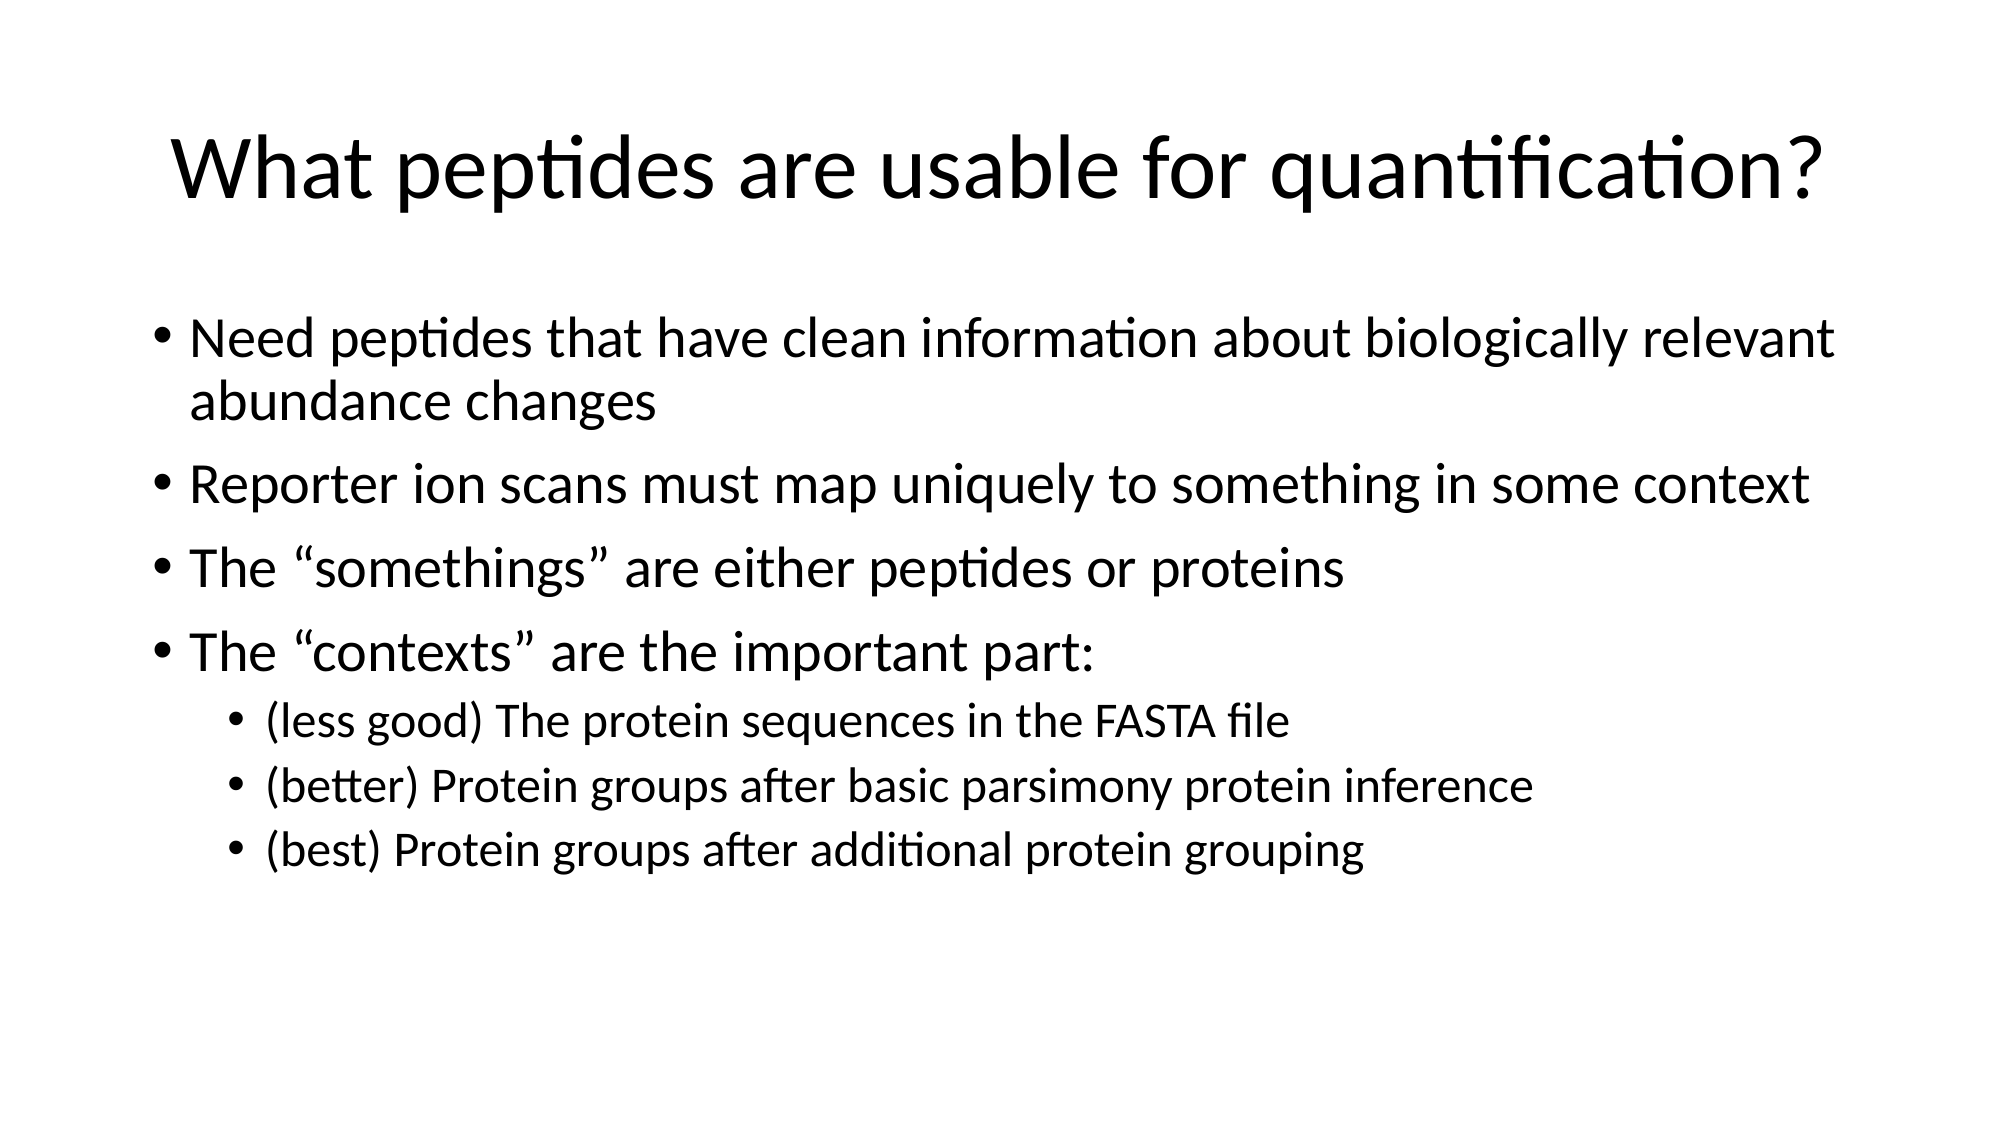

# What peptides are usable for quantification?
Need peptides that have clean information about biologically relevant abundance changes
Reporter ion scans must map uniquely to something in some context
The “somethings” are either peptides or proteins
The “contexts” are the important part:
(less good) The protein sequences in the FASTA file
(better) Protein groups after basic parsimony protein inference
(best) Protein groups after additional protein grouping